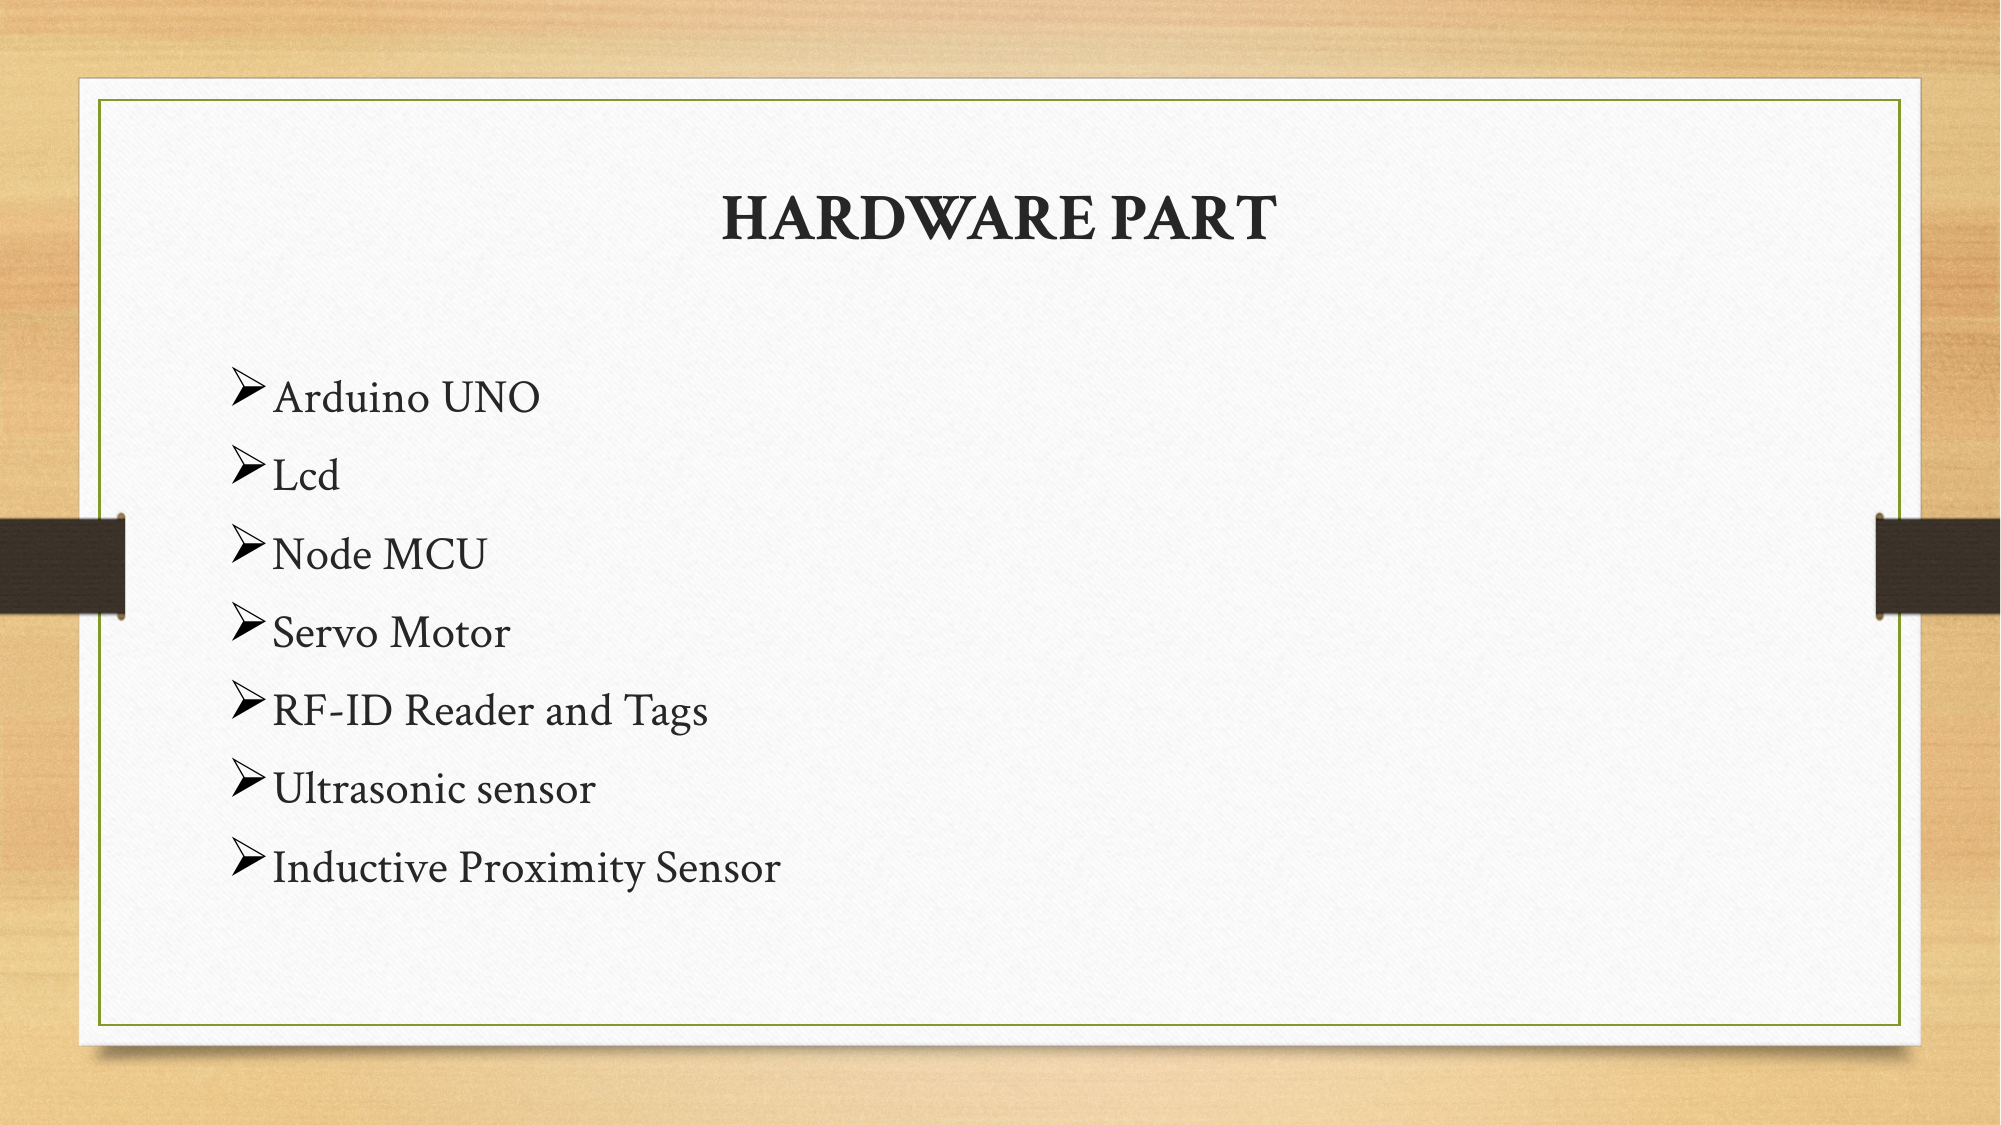

# HARDWARE PART
Arduino UNO
Lcd
Node MCU
Servo Motor
RF-ID Reader and Tags
Ultrasonic sensor
Inductive Proximity Sensor